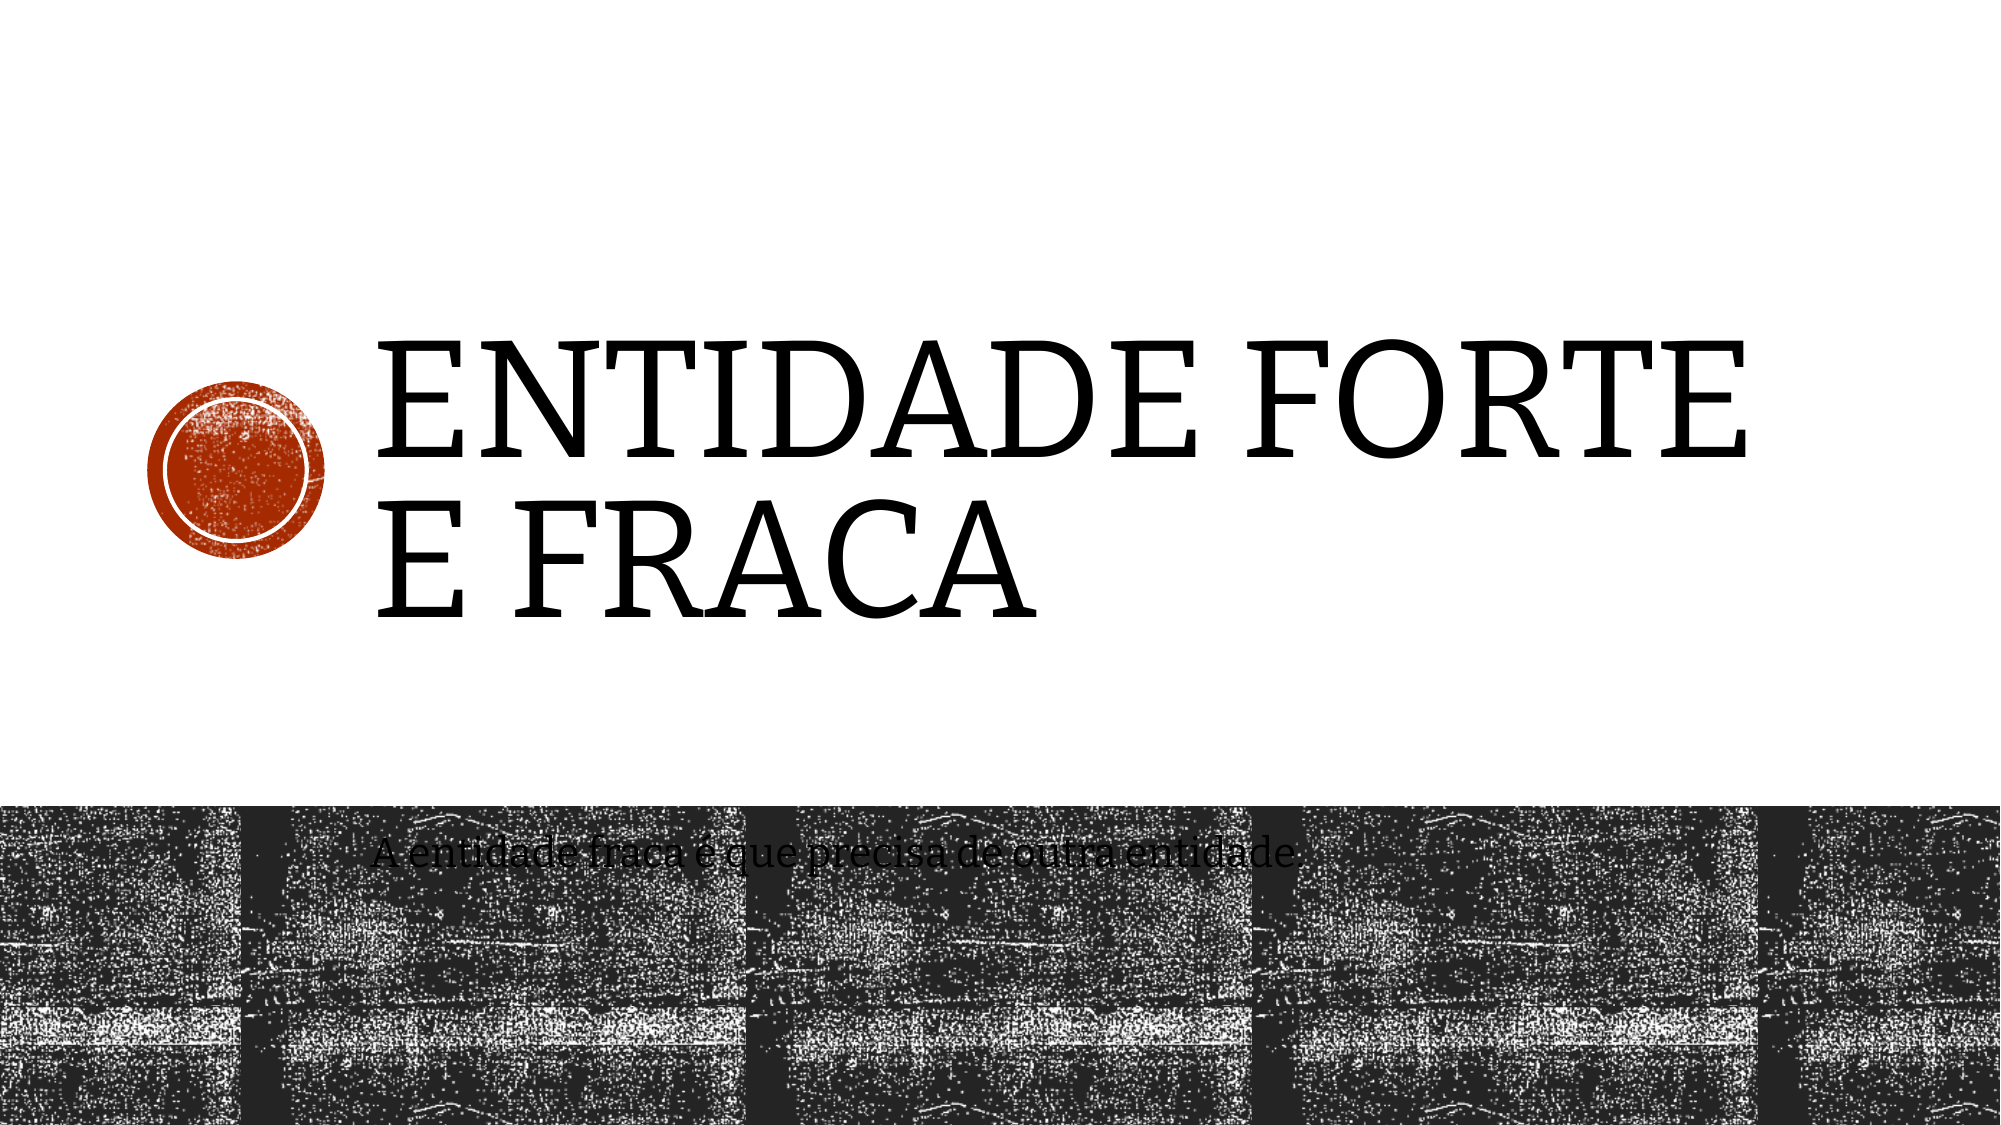

# Entidade forte e fraca
A entidade fraca é que precisa de outra entidade.